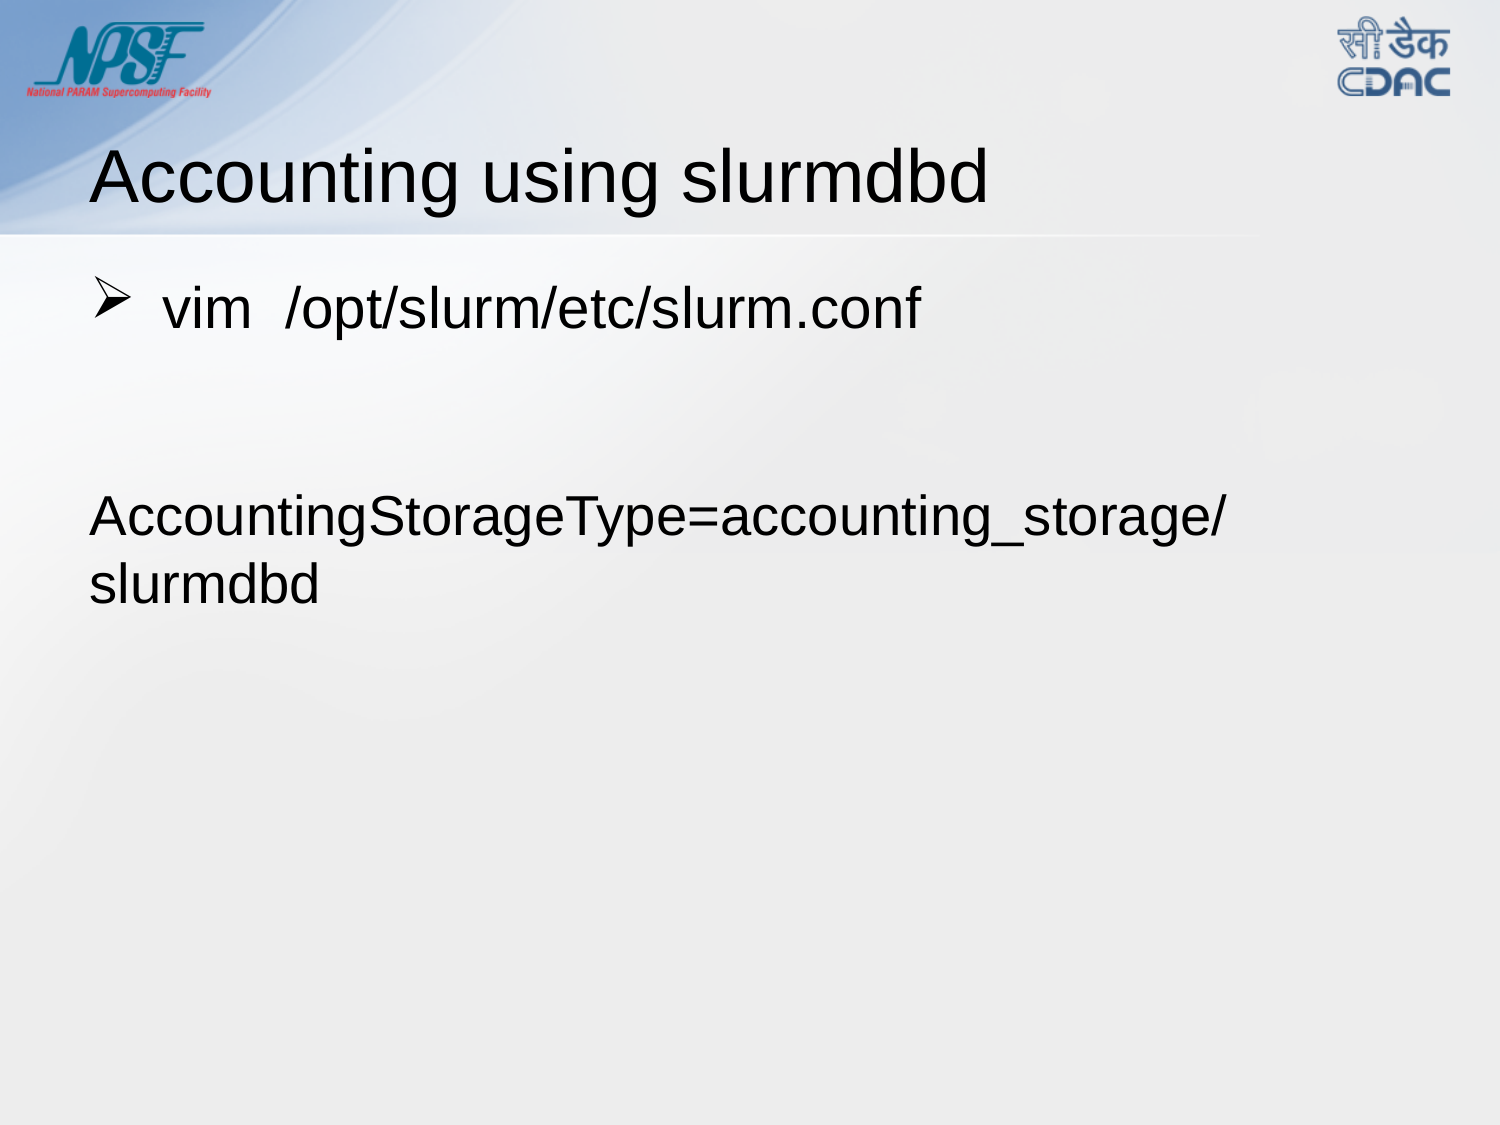

# Accounting using slurmdbd
 vim  /opt/slurm/etc/slurm.conf

AccountingStorageType=accounting_storage/slurmdbd